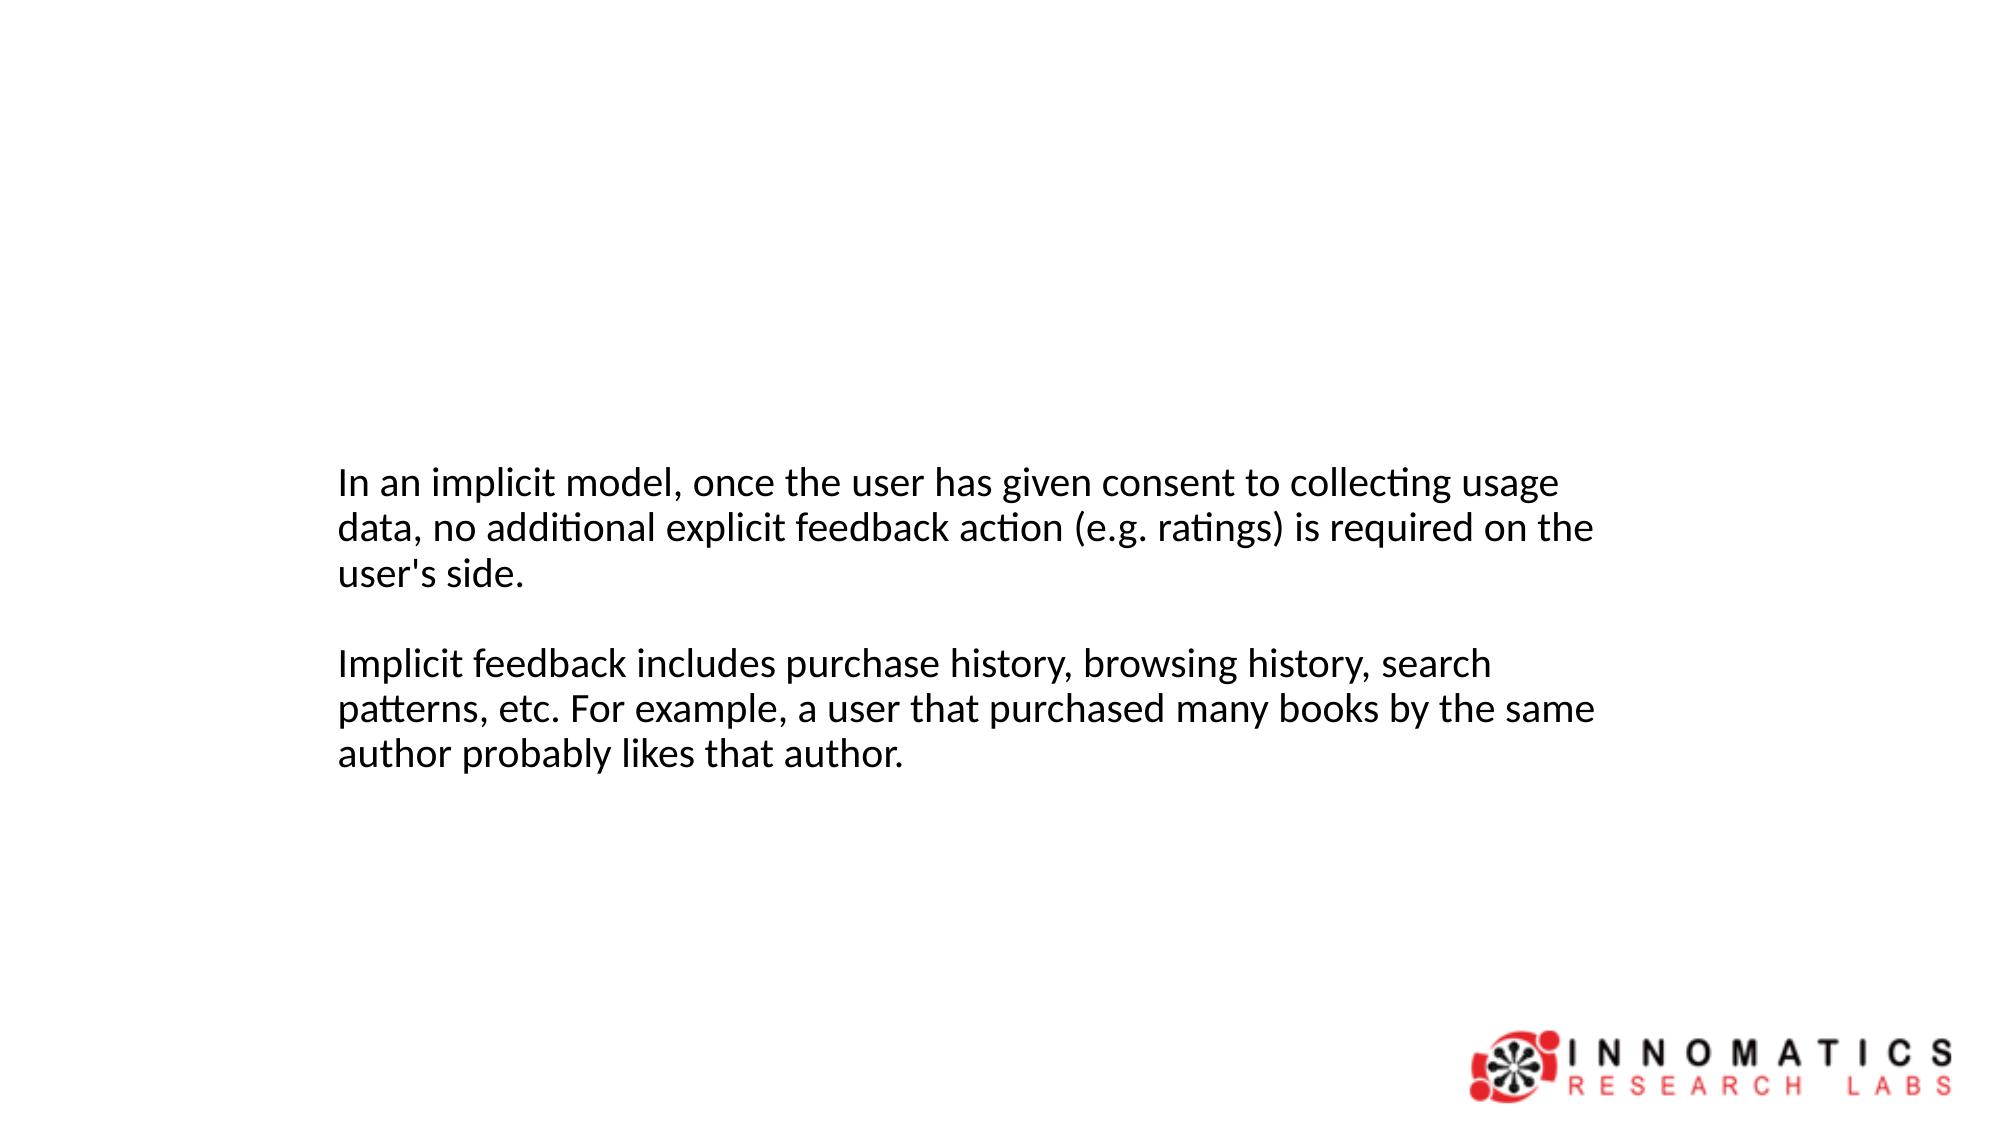

# In an implicit model, once the user has given consent to collecting usage data, no additional explicit feedback action (e.g. ratings) is required on the user's side.

Implicit feedback includes purchase history, browsing history, search patterns, etc. For example, a user that purchased many books by the same author probably likes that author.